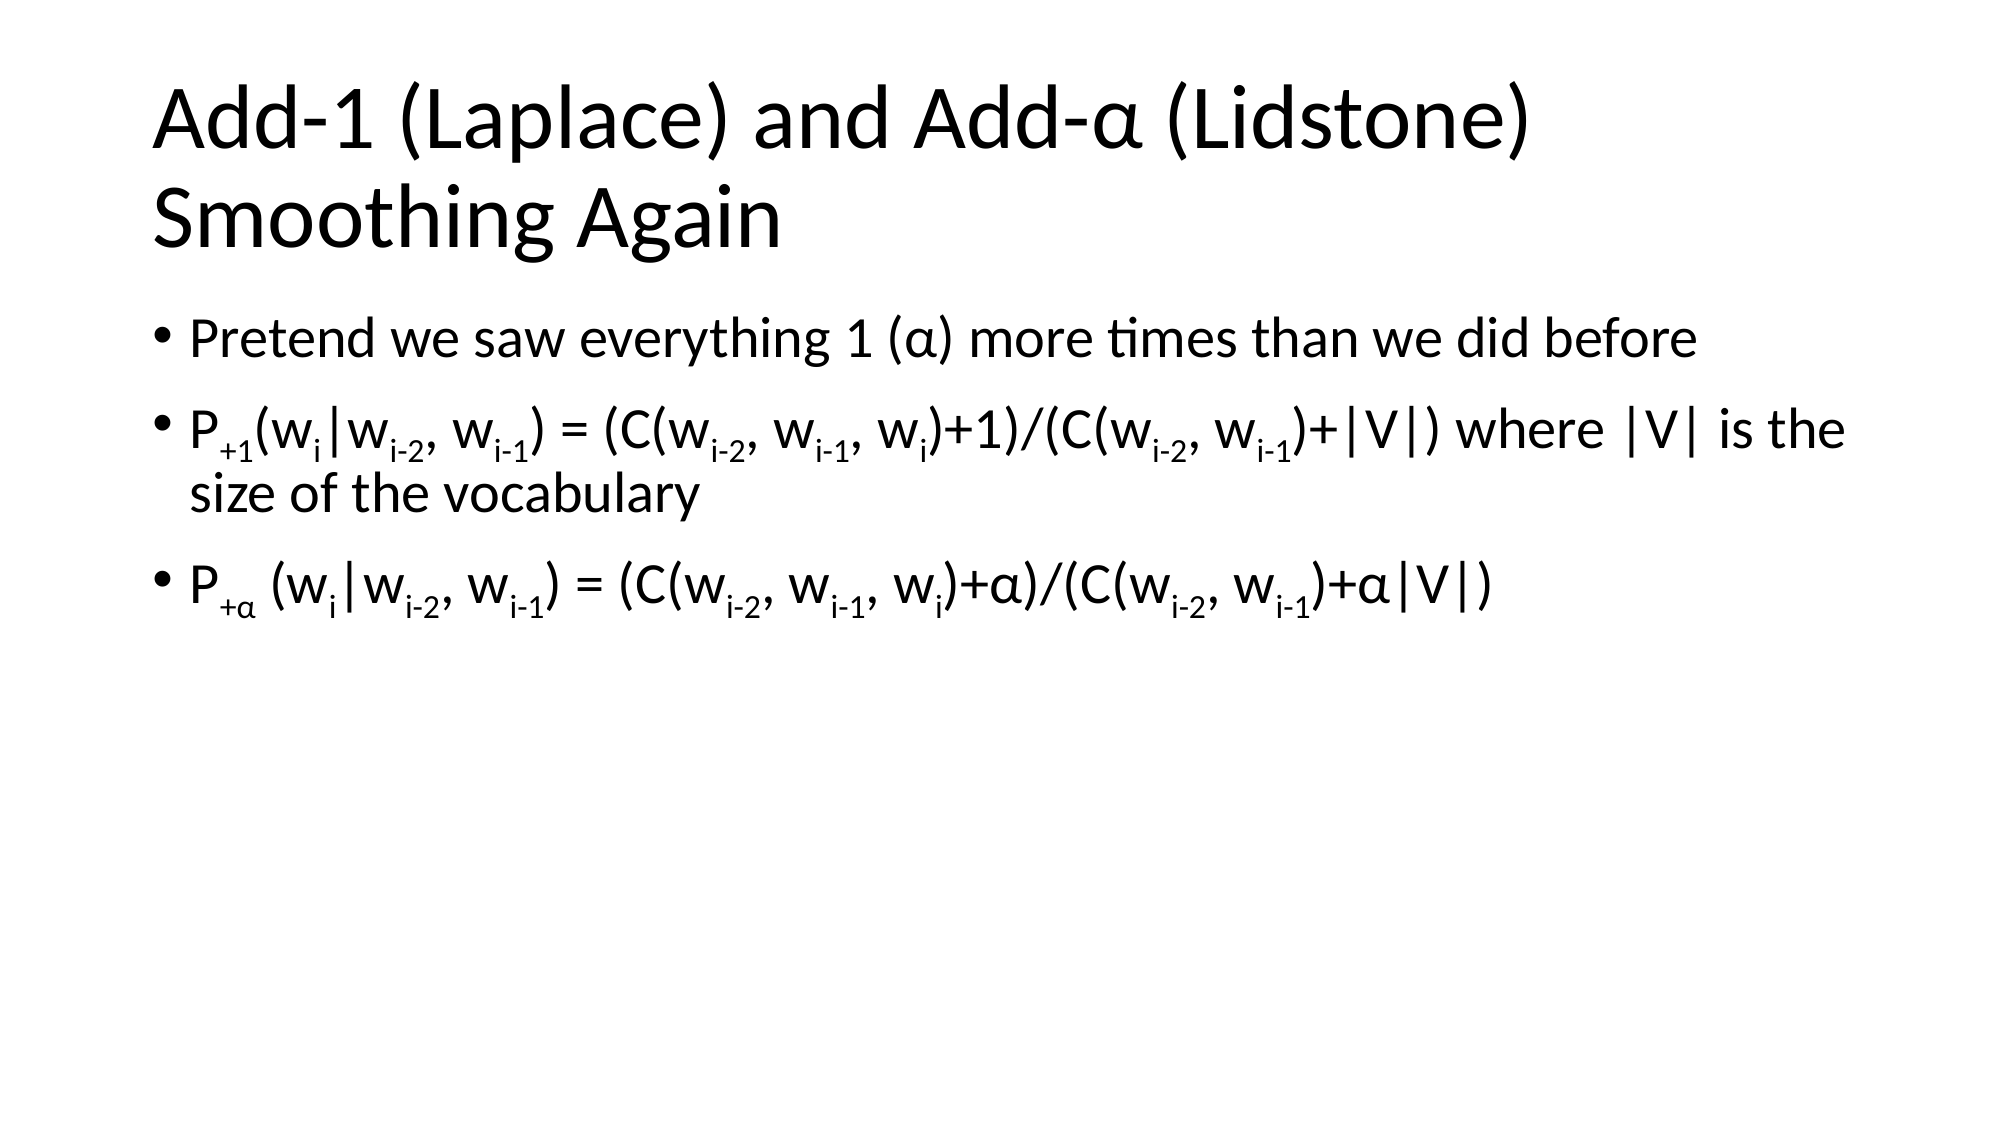

# Add-1 (Laplace) and Add-α (Lidstone) Smoothing Again
Pretend we saw everything 1 (α) more times than we did before
P+1(wi|wi-2, wi-1) = (C(wi-2, wi-1, wi)+1)/(C(wi-2, wi-1)+|V|) where |V| is the size of the vocabulary
P+α (wi|wi-2, wi-1) = (C(wi-2, wi-1, wi)+α)/(C(wi-2, wi-1)+α|V|)